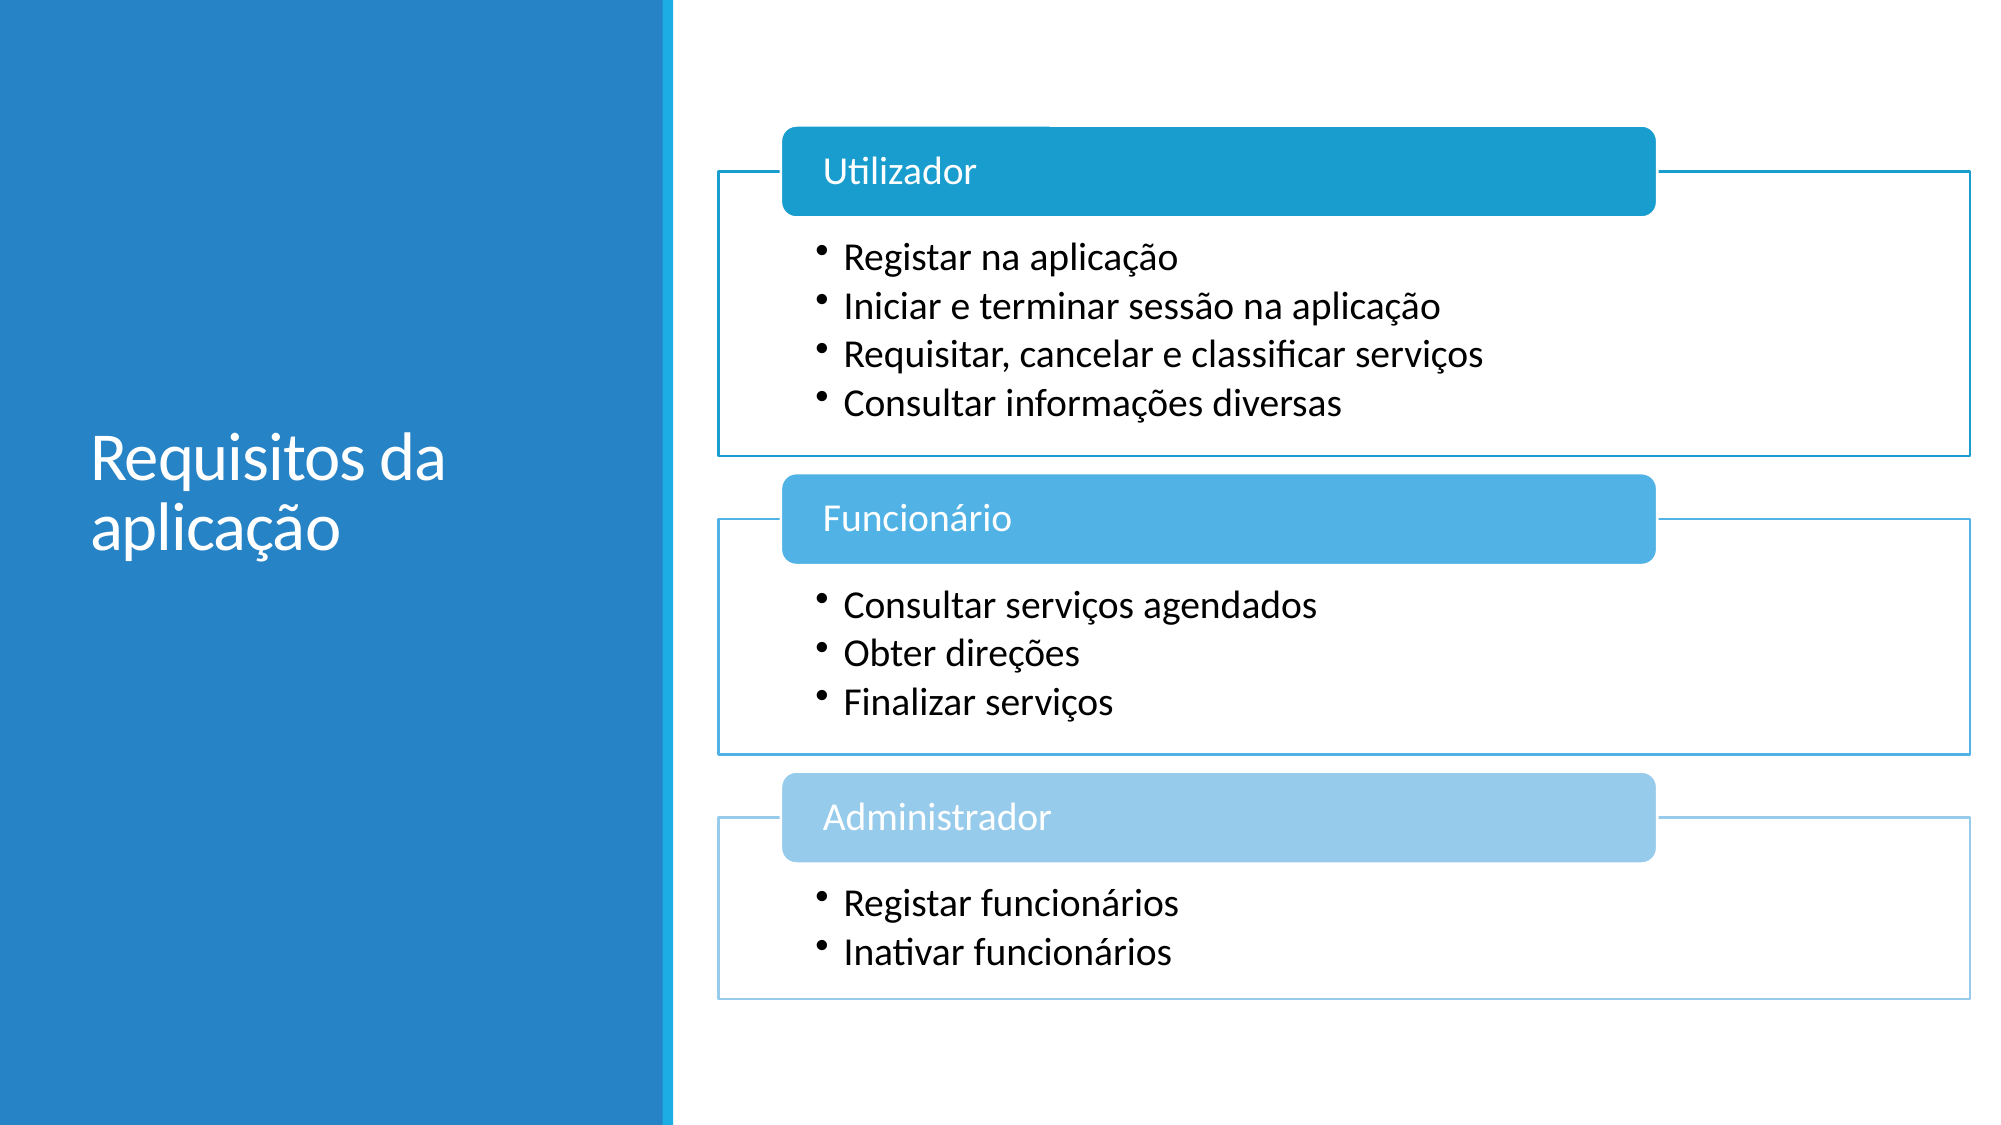

# Requisitos da aplicação
Registar na aplicação
Iniciar e terminar sessão na aplicação
Requisitar, cancelar e classificar serviços
Consultar informações diversas
Utilizador
Consultar serviços agendados
Obter direções
Finalizar serviços
Funcionário
Registar funcionários
Inativar funcionários
Administrador